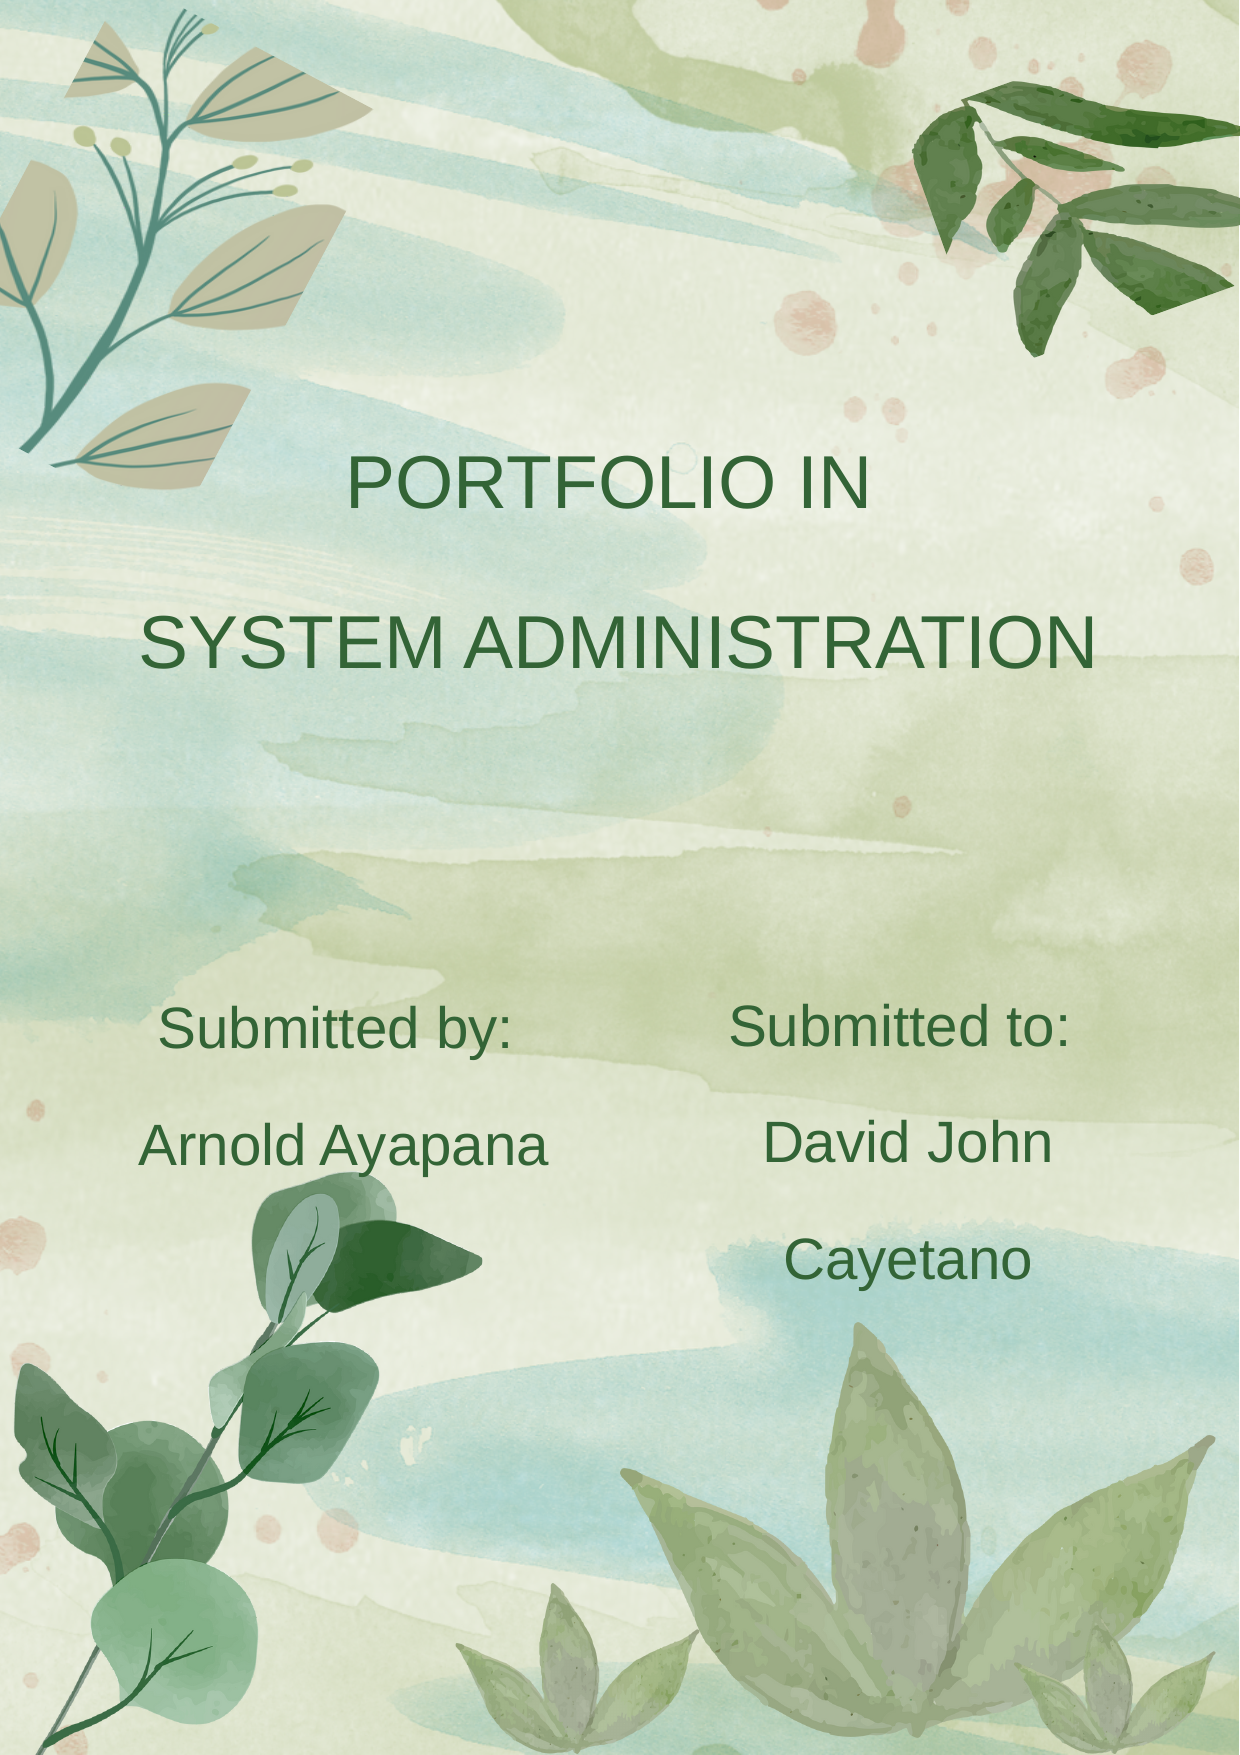

PORTFOLIO IN
SYSTEM ADMINISTRATION
Submitted to:
David John Cayetano
Submitted by:
Arnold Ayapana